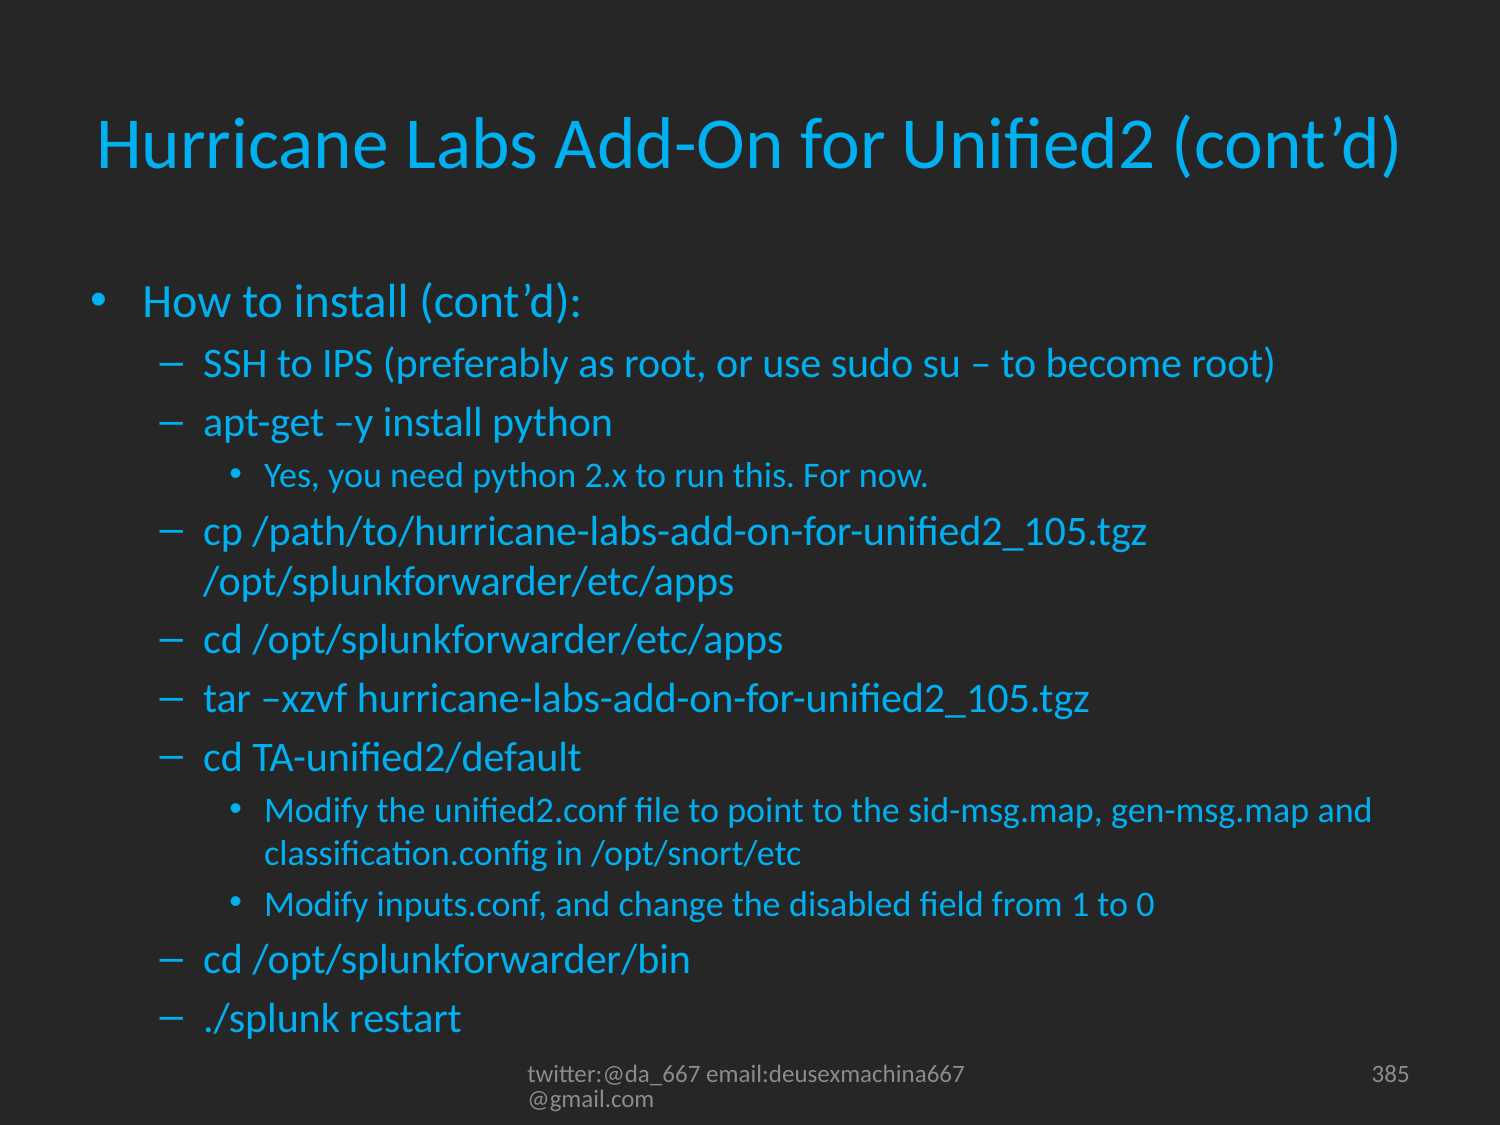

# Hurricane Labs Add-On for Unified2 (cont’d)
How to install (cont’d):
SSH to IPS (preferably as root, or use sudo su – to become root)
apt-get –y install python
Yes, you need python 2.x to run this. For now.
cp /path/to/hurricane-labs-add-on-for-unified2_105.tgz /opt/splunkforwarder/etc/apps
cd /opt/splunkforwarder/etc/apps
tar –xzvf hurricane-labs-add-on-for-unified2_105.tgz
cd TA-unified2/default
Modify the unified2.conf file to point to the sid-msg.map, gen-msg.map and classification.config in /opt/snort/etc
Modify inputs.conf, and change the disabled field from 1 to 0
cd /opt/splunkforwarder/bin
./splunk restart

twitter:@da_667 email:deusexmachina667@gmail.com
385